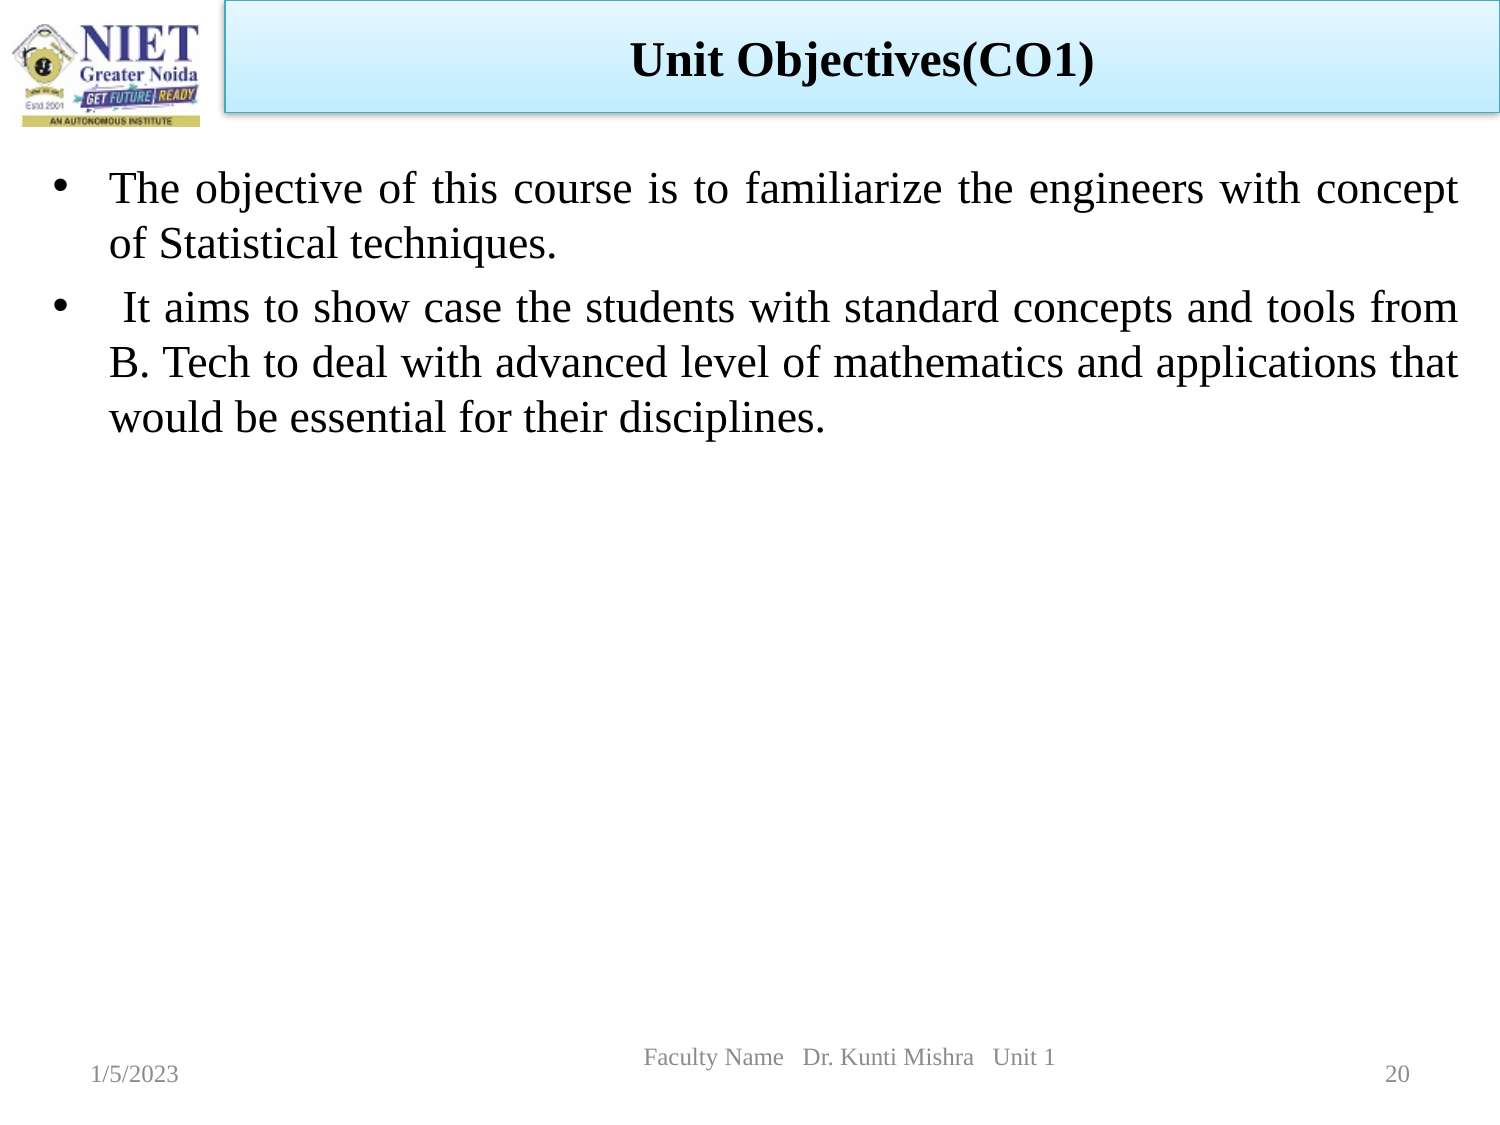

Unit Objectives(CO1)
The objective of this course is to familiarize the engineers with concept of Statistical techniques.
 It aims to show case the students with standard concepts and tools from B. Tech to deal with advanced level of mathematics and applications that would be essential for their disciplines.
Faculty Name   Dr. Kunti Mishra   Unit 1
1/5/2023
20